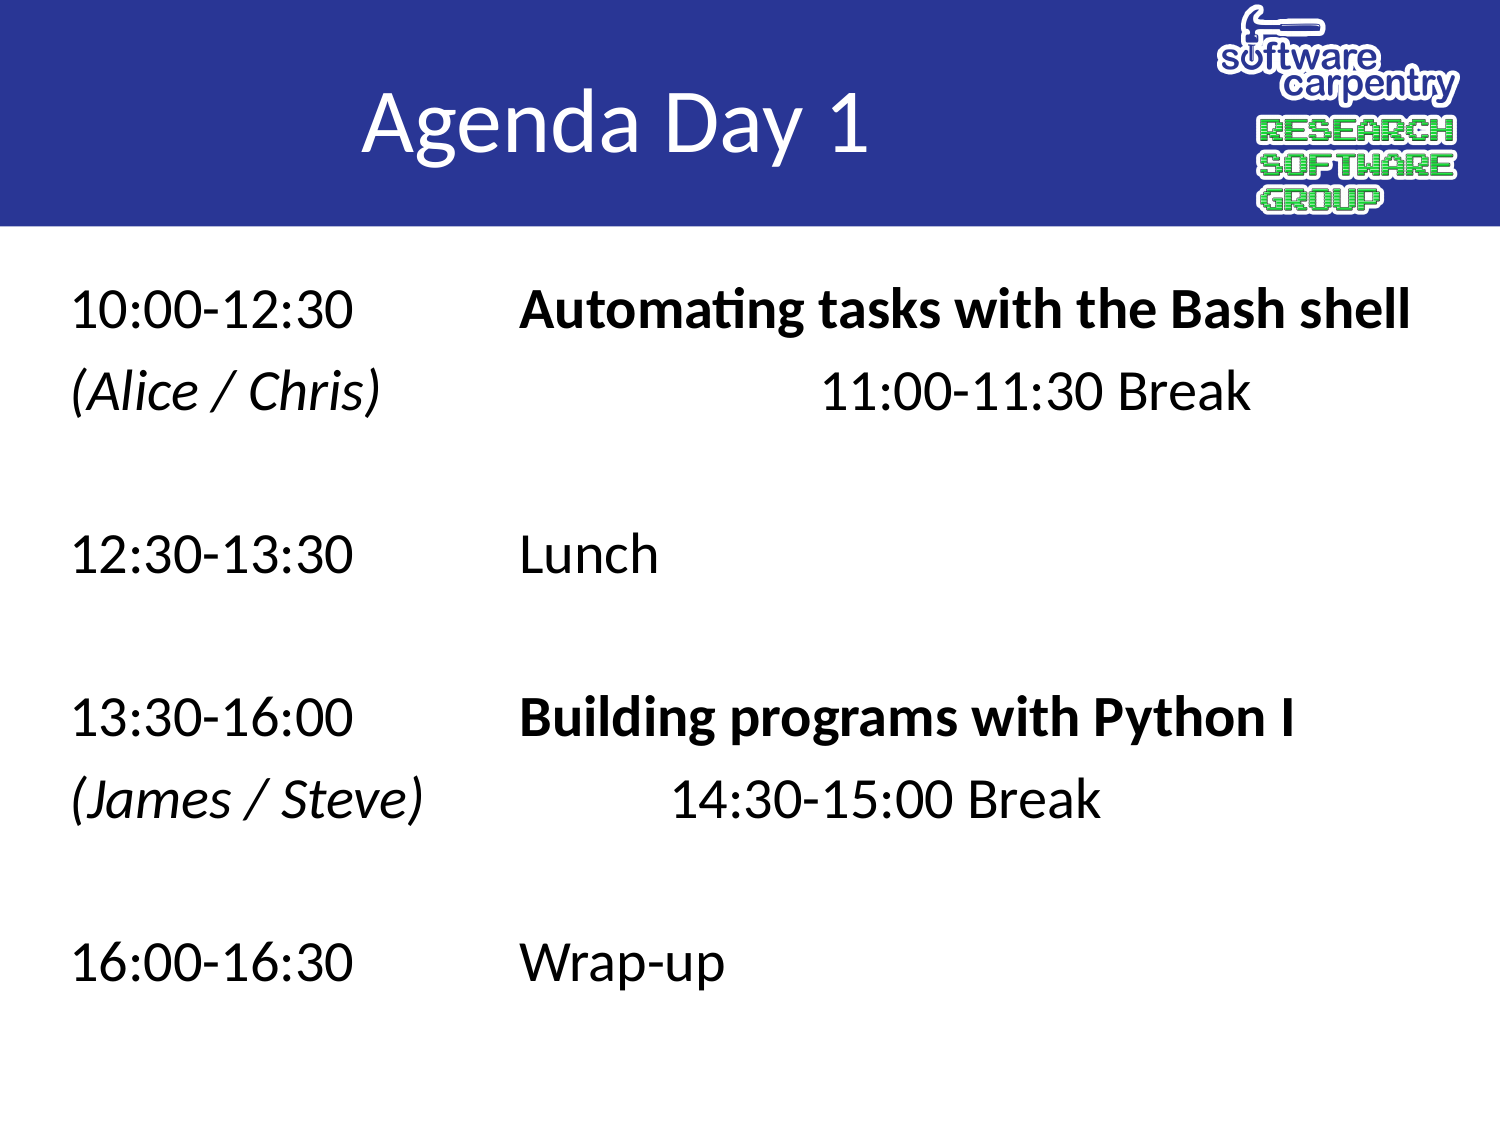

# Agenda Day 1
10:00-12:30		Automating tasks with the Bash shell
(Alice / Chris)			11:00-11:30 Break

12:30-13:30		Lunch

13:30-16:00		Building programs with Python I
(James / Steve)		14:30-15:00 Break

16:00-16:30		Wrap-up